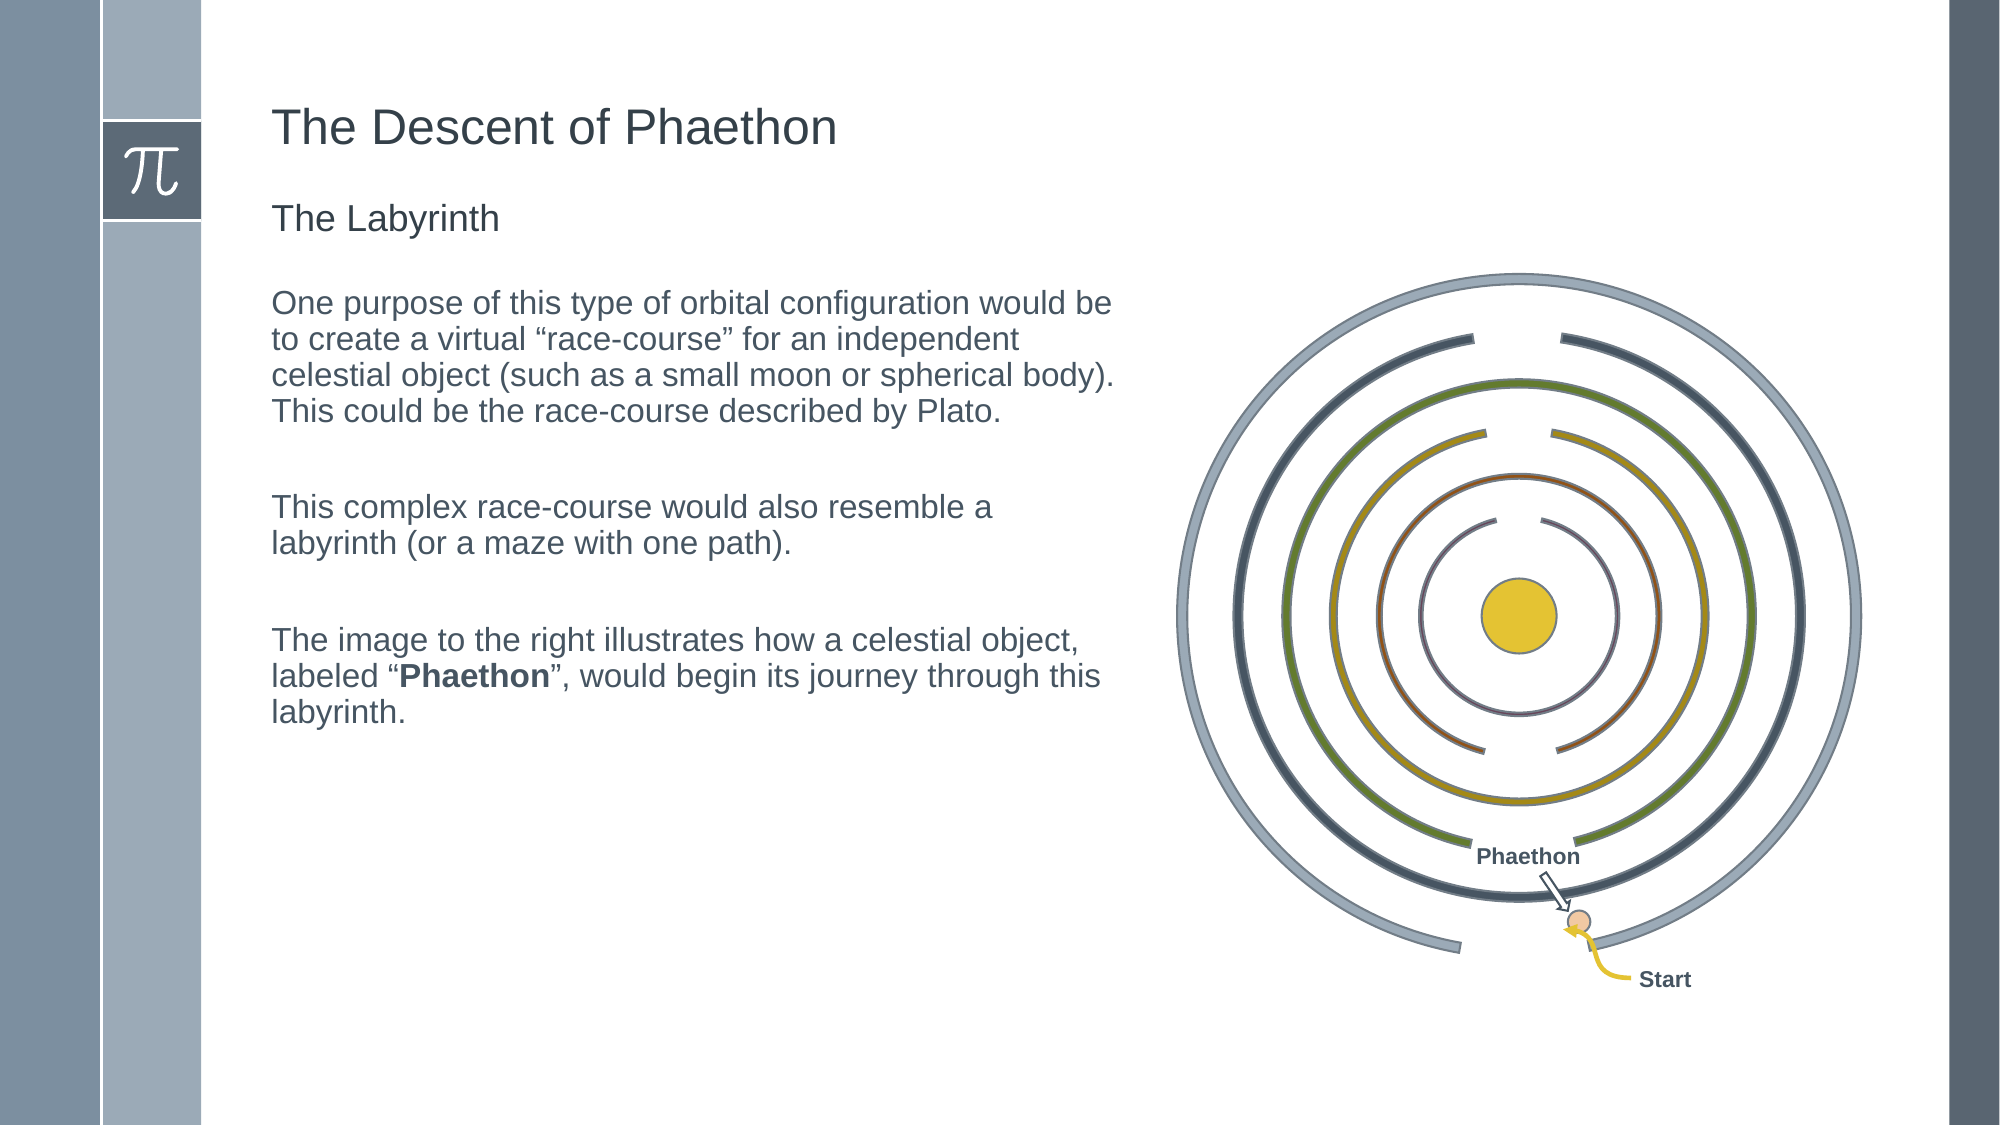

# The Descent of Phaethon
The Labyrinth

Phaethon

Start
One purpose of this type of orbital configuration would be to create a virtual “race-course” for an independent celestial object (such as a small moon or spherical body). This could be the race-course described by Plato.

This complex race-course would also resemble a labyrinth (or a maze with one path).

The image to the right illustrates how a celestial object, labeled “Phaethon”, would begin its journey through this labyrinth.